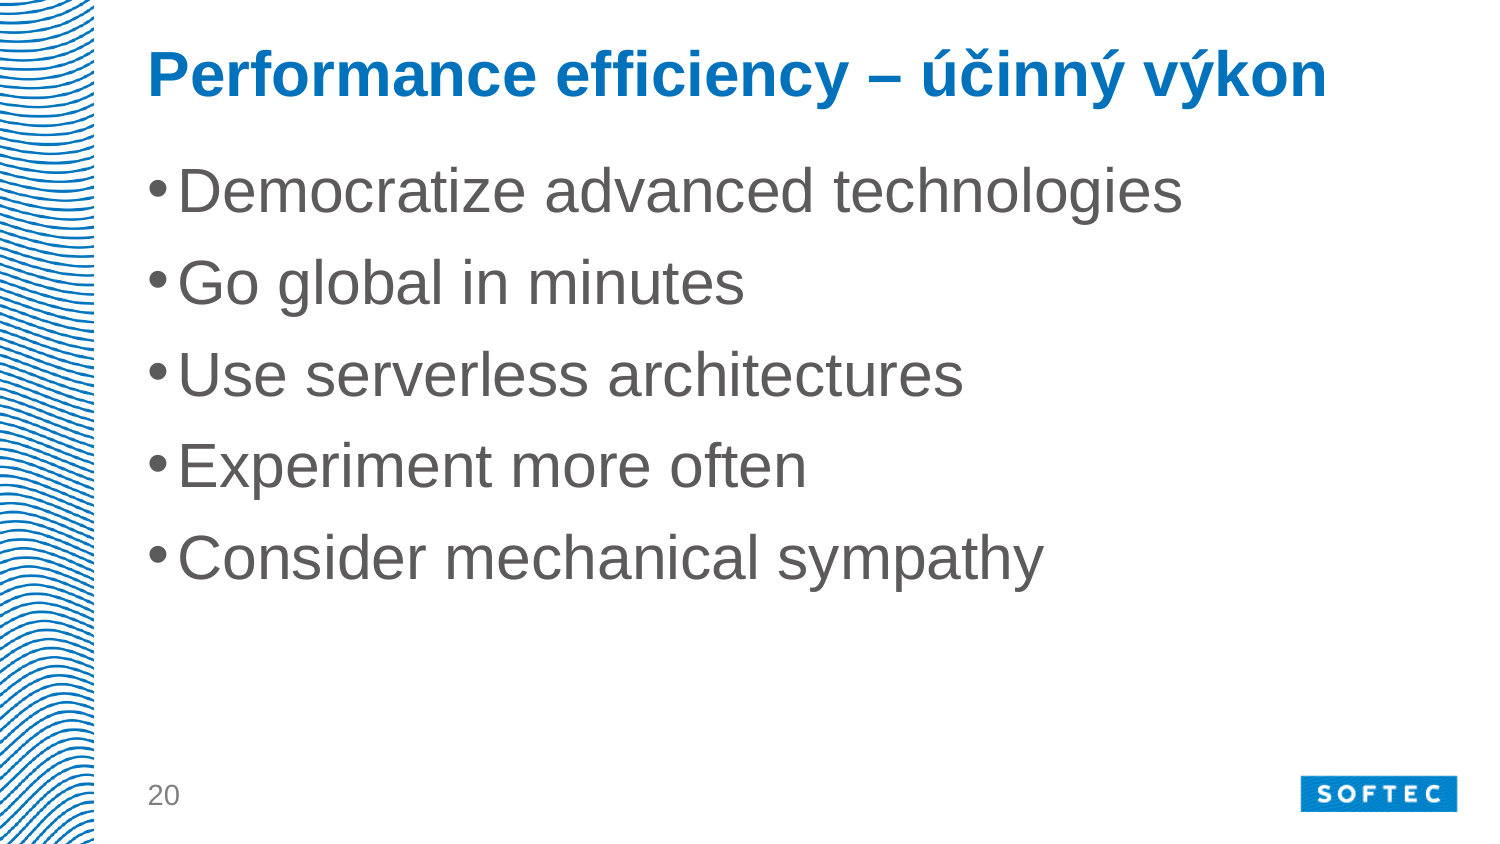

# Performance efficiency – účinný výkon
Democratize advanced technologies
Go global in minutes
Use serverless architectures
Experiment more often
Consider mechanical sympathy